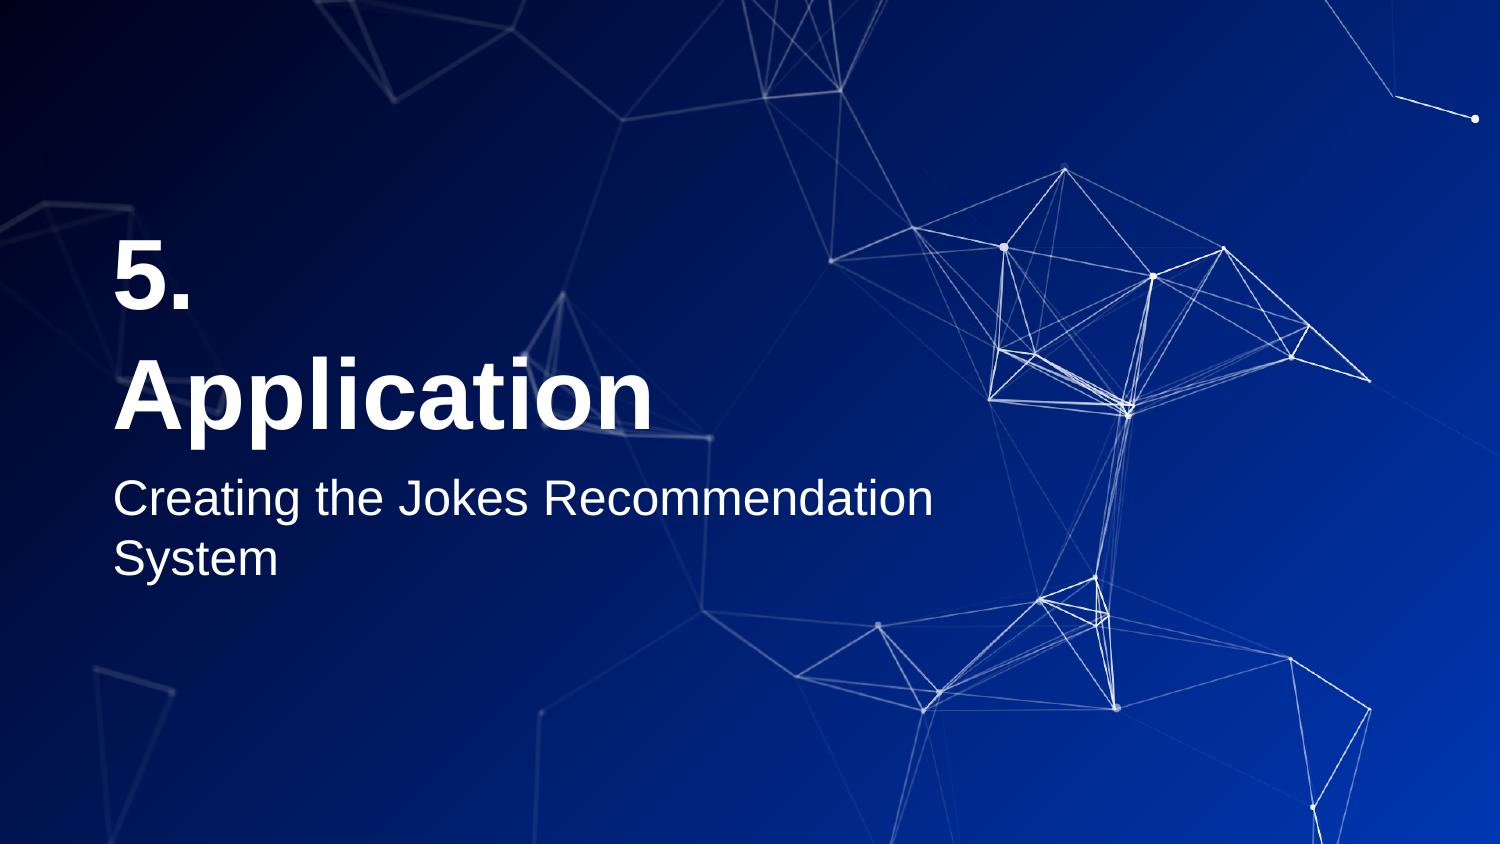

# 5.
Application
Creating the Jokes Recommendation System